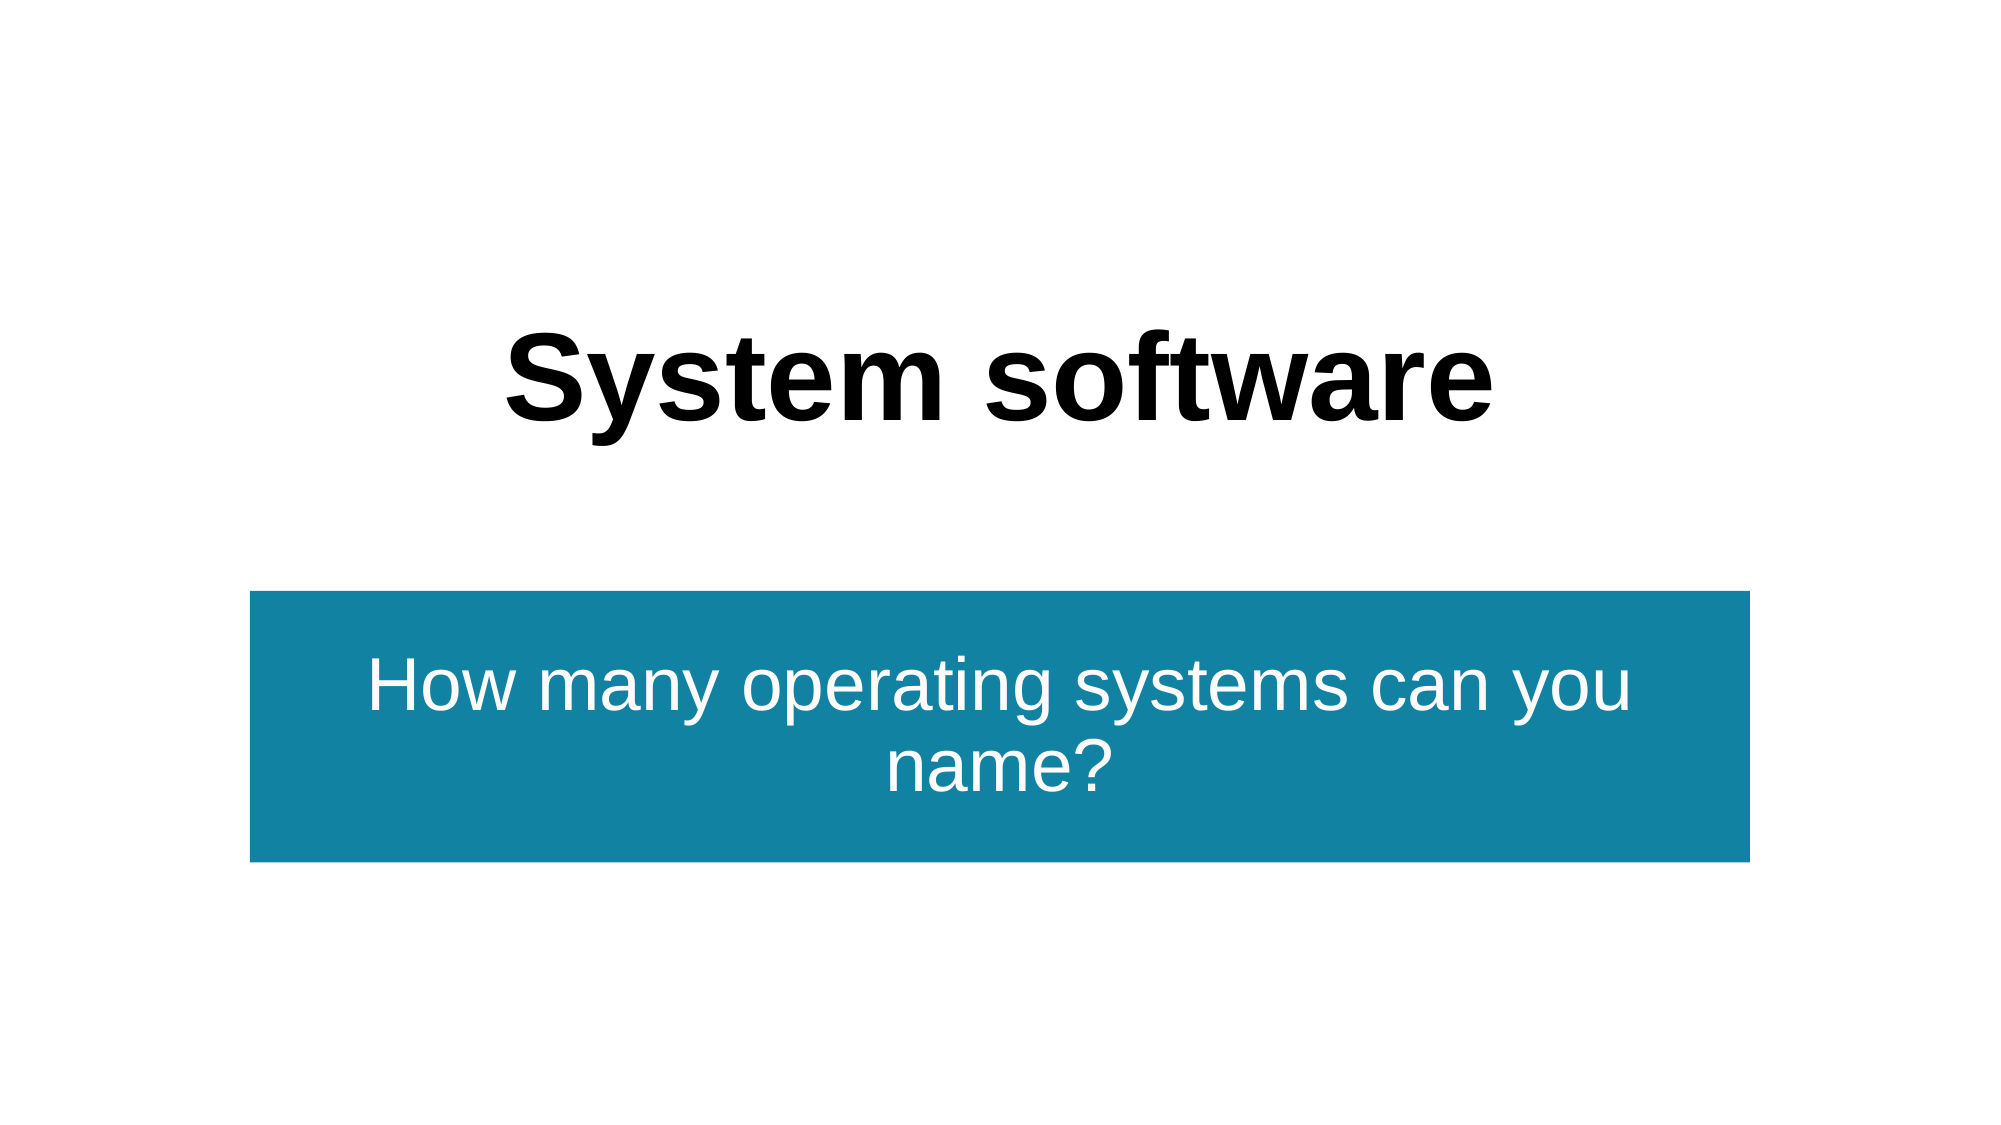

# System software
How many operating systems can you name?